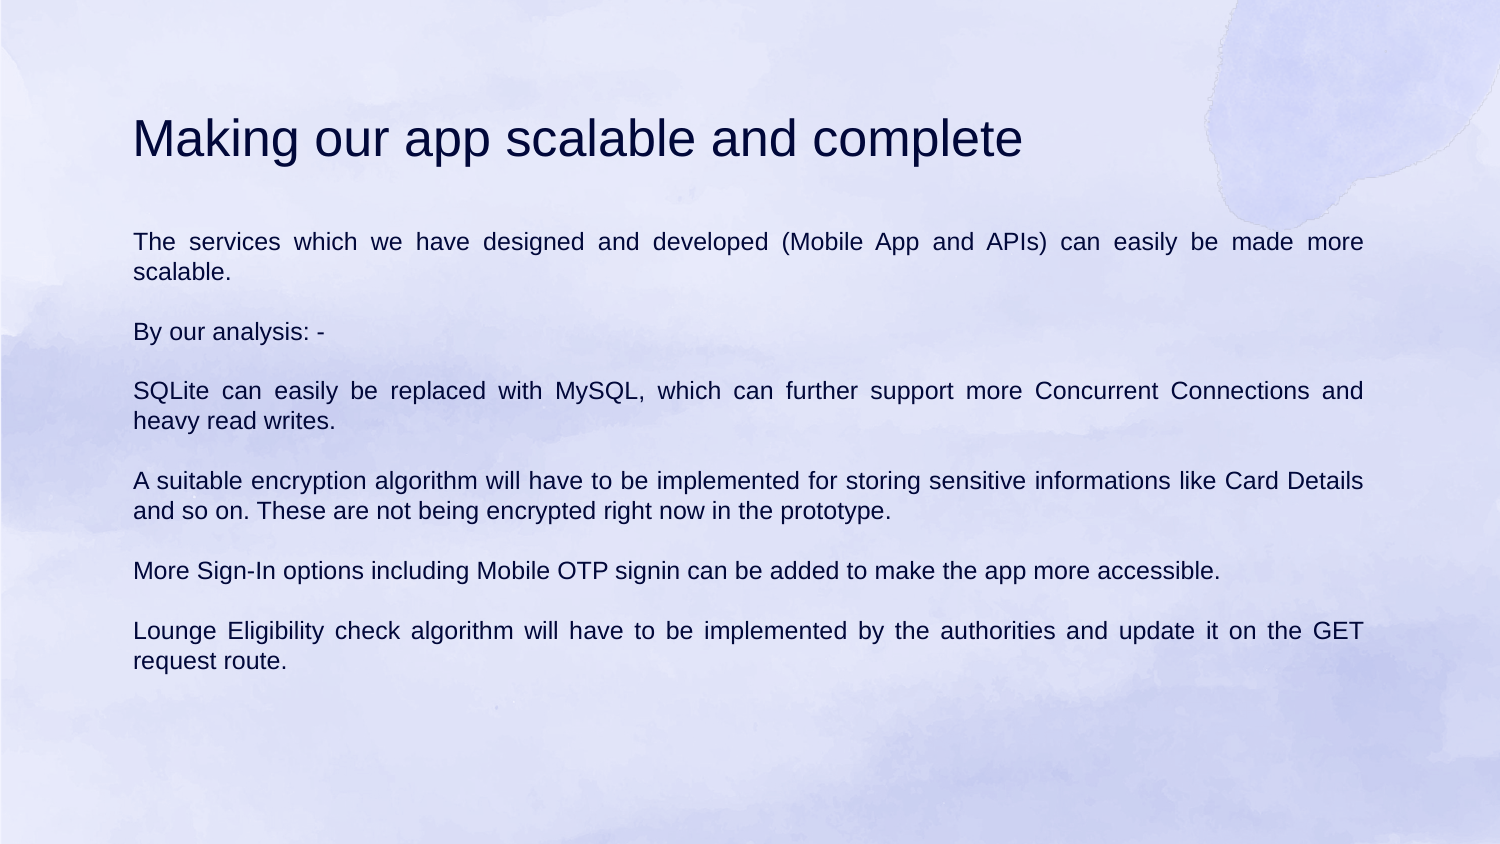

# Making our app scalable and complete
The services which we have designed and developed (Mobile App and APIs) can easily be made more scalable.

By our analysis: -

SQLite can easily be replaced with MySQL, which can further support more Concurrent Connections and heavy read writes.

A suitable encryption algorithm will have to be implemented for storing sensitive informations like Card Details and so on. These are not being encrypted right now in the prototype.

More Sign-In options including Mobile OTP signin can be added to make the app more accessible.

Lounge Eligibility check algorithm will have to be implemented by the authorities and update it on the GET request route.